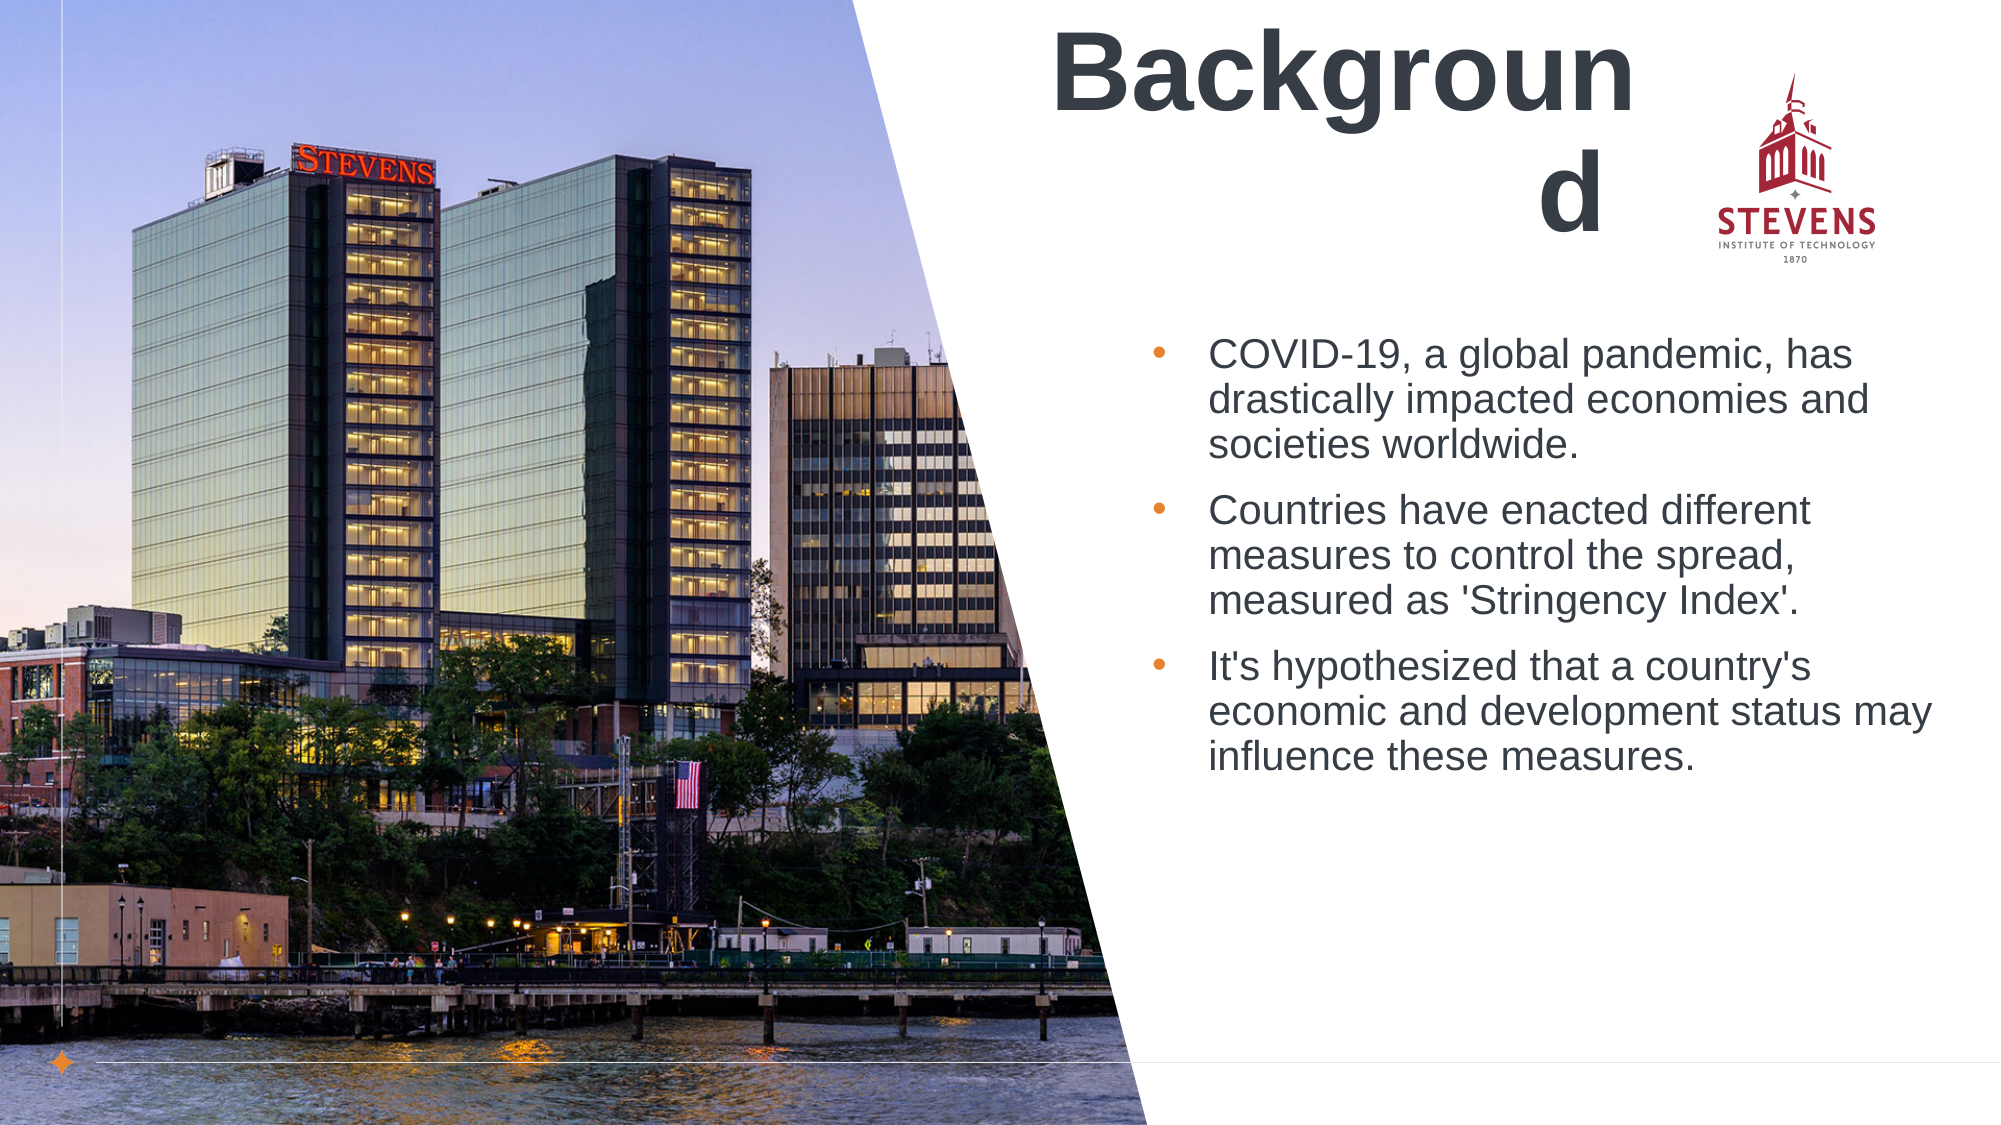

# Background
COVID-19, a global pandemic, has drastically impacted economies and societies worldwide.
Countries have enacted different measures to control the spread, measured as 'Stringency Index'.
It's hypothesized that a country's economic and development status may influence these measures.